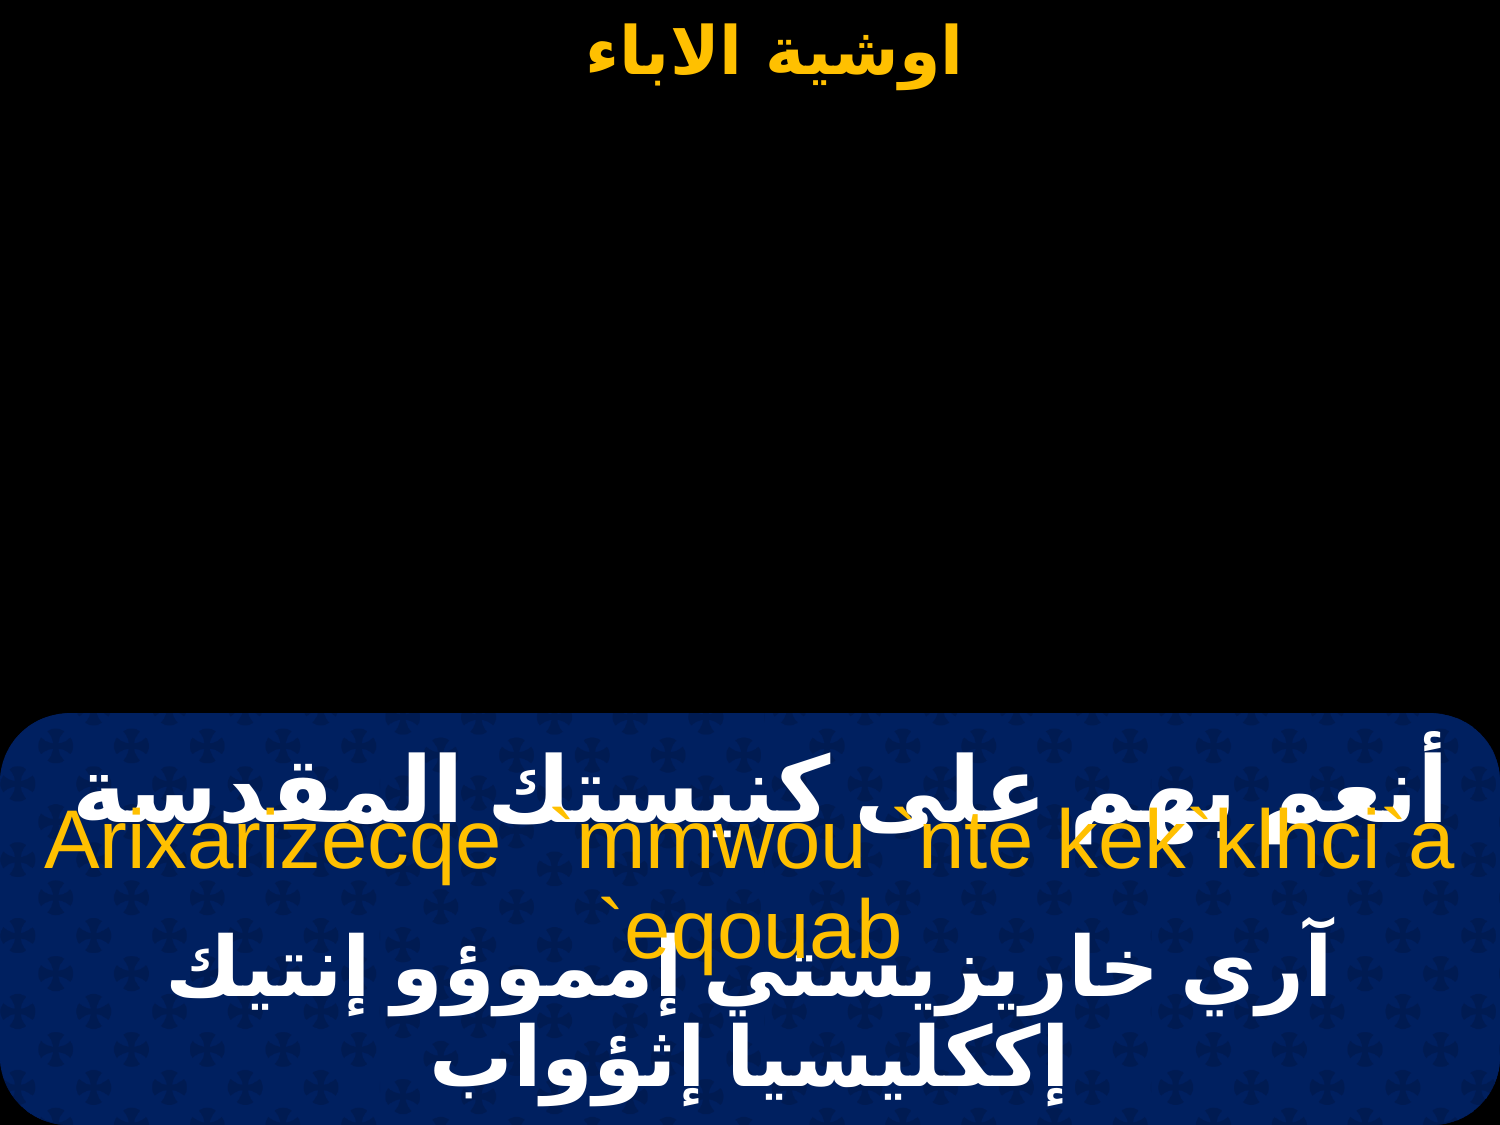

# أنعم بهم على كنيستك المقدسة
Arixarizecqe  `mmwou `nte kek`klhci`a `eqouab
آري خاريزيستي إمموؤو إنتيك إككليسيا إثؤواب